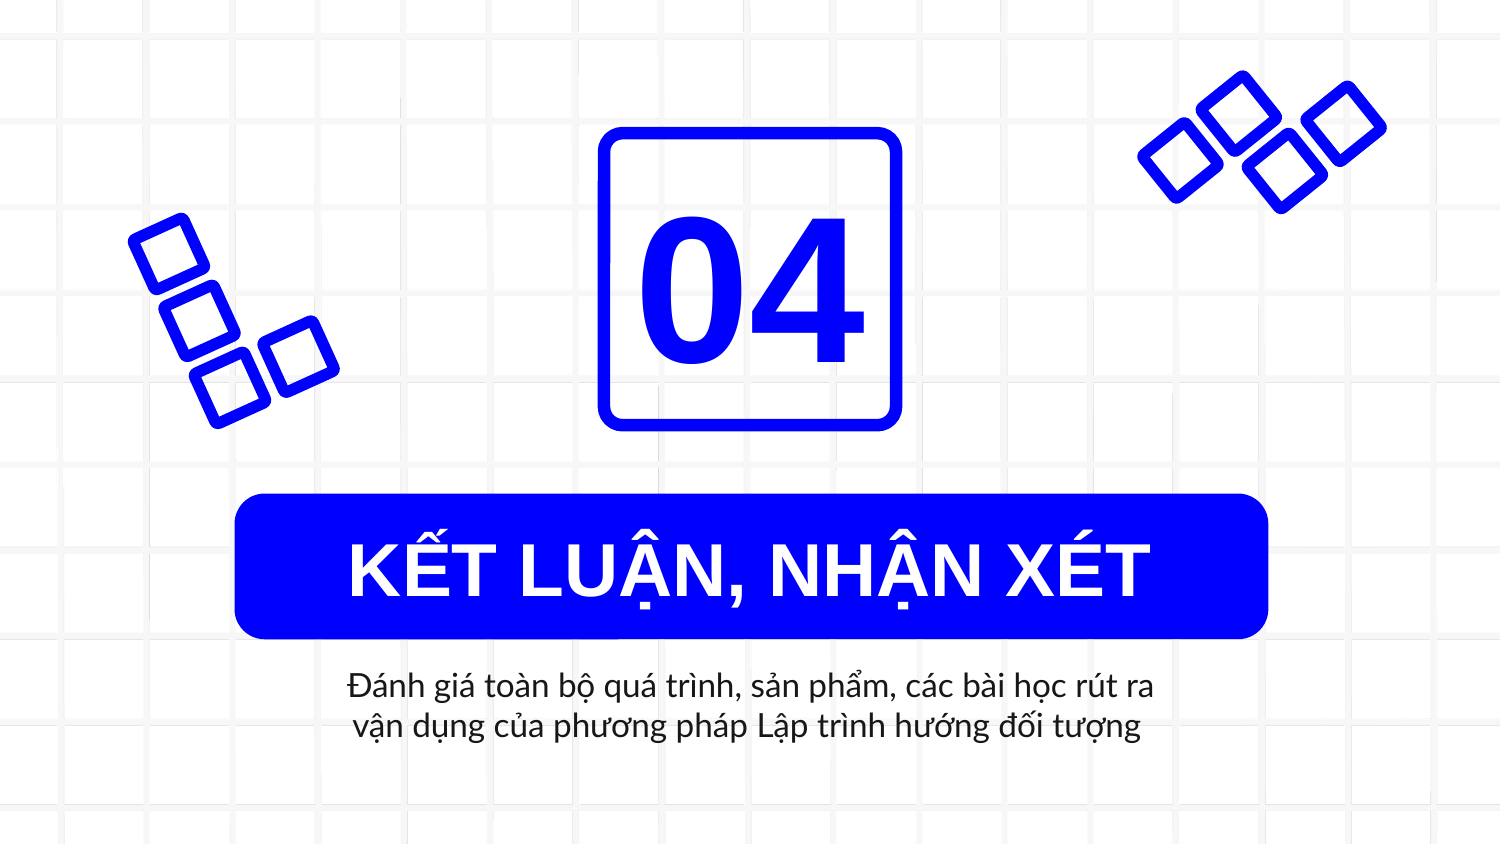

04

# KẾT LUẬN, NHẬN XÉT
Đánh giá toàn bộ quá trình, sản phẩm, các bài học rút ra vận dụng của phương pháp Lập trình hướng đối tượng